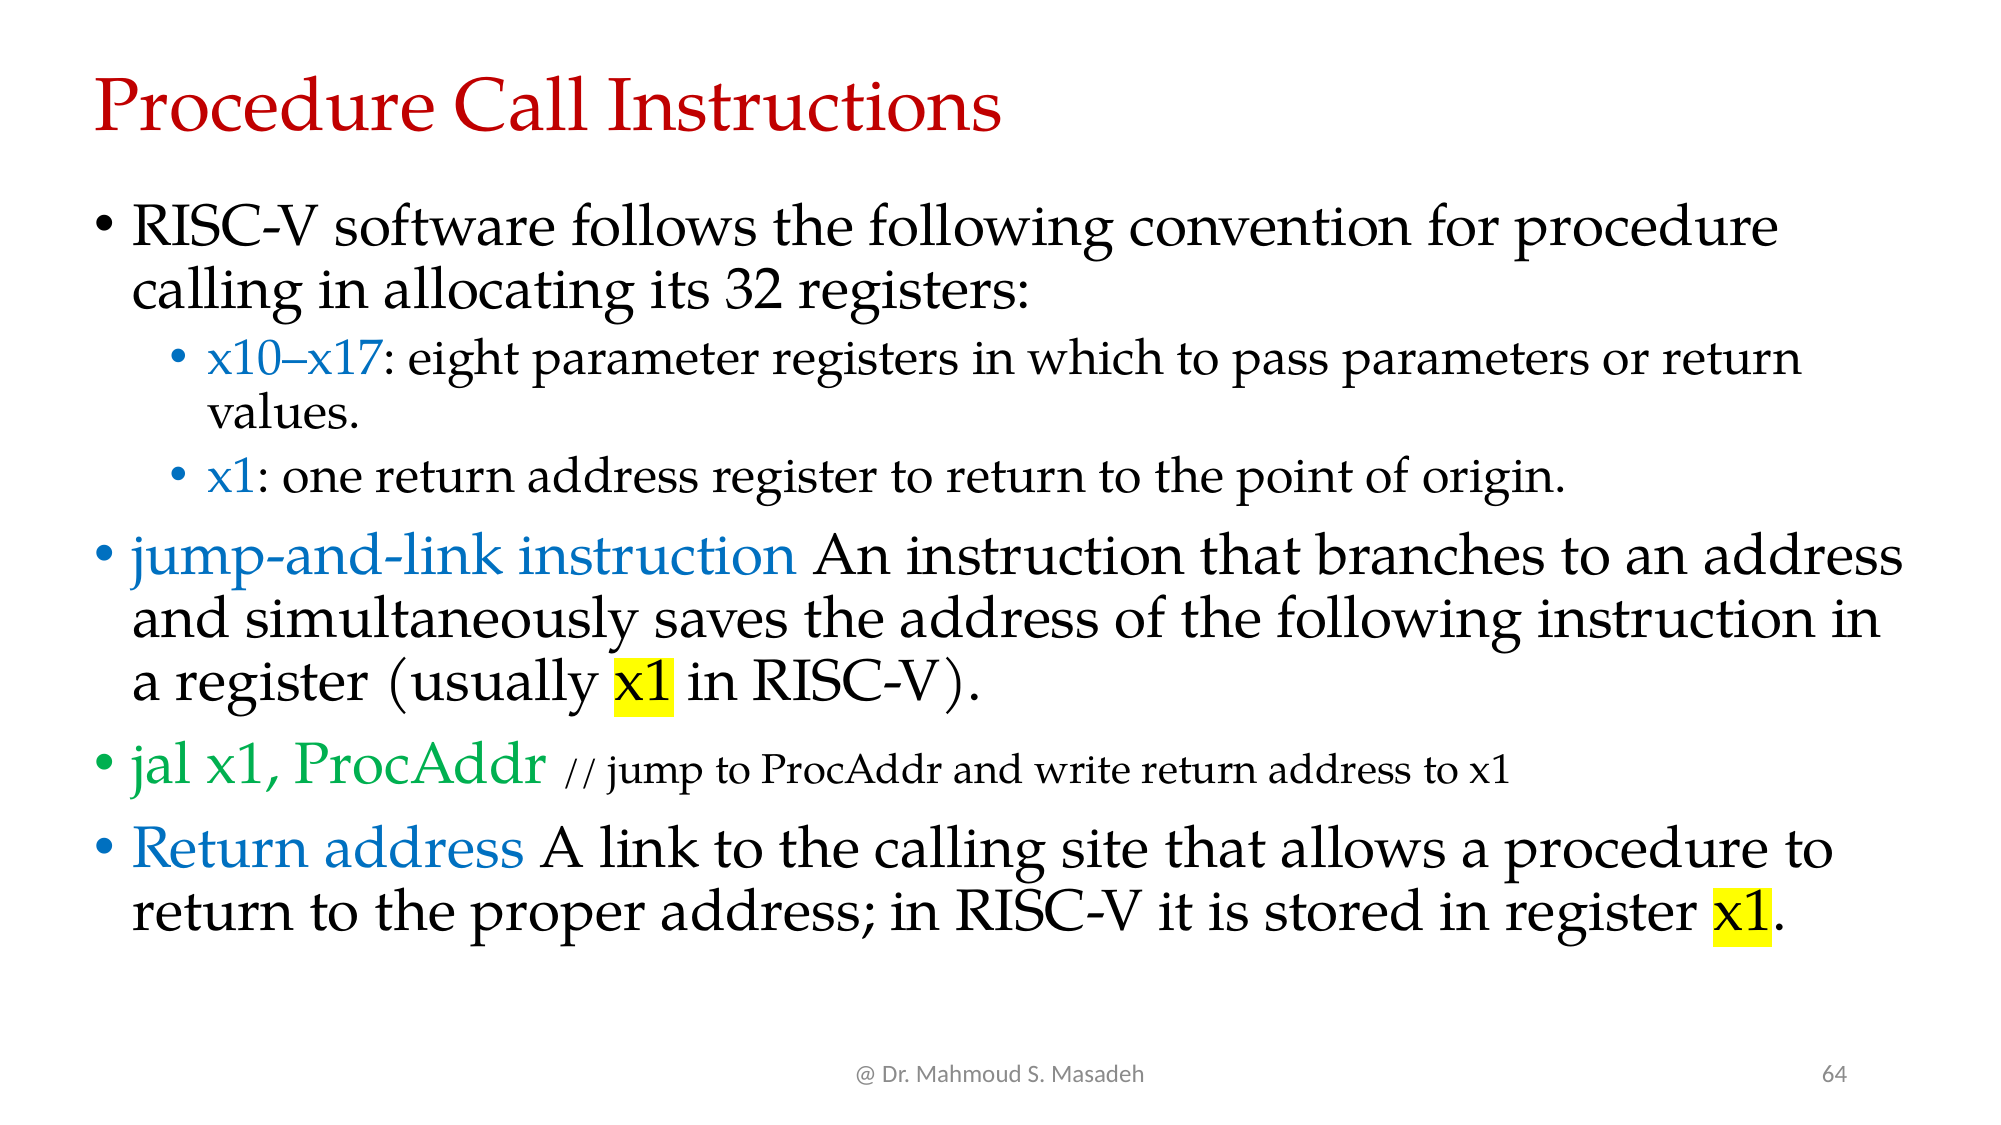

# Procedure Call Instructions
RISC-V software follows the following convention for procedure calling in allocating its 32 registers:
x10–x17: eight parameter registers in which to pass parameters or return values.
x1: one return address register to return to the point of origin.
jump-and-link instruction An instruction that branches to an address and simultaneously saves the address of the following instruction in a register (usually x1 in RISC-V).
jal x1, ProcAddr // jump to ProcAddr and write return address to x1
Return address A link to the calling site that allows a procedure to return to the proper address; in RISC-V it is stored in register x1.

@ Dr. Mahmoud S. Masadeh
64